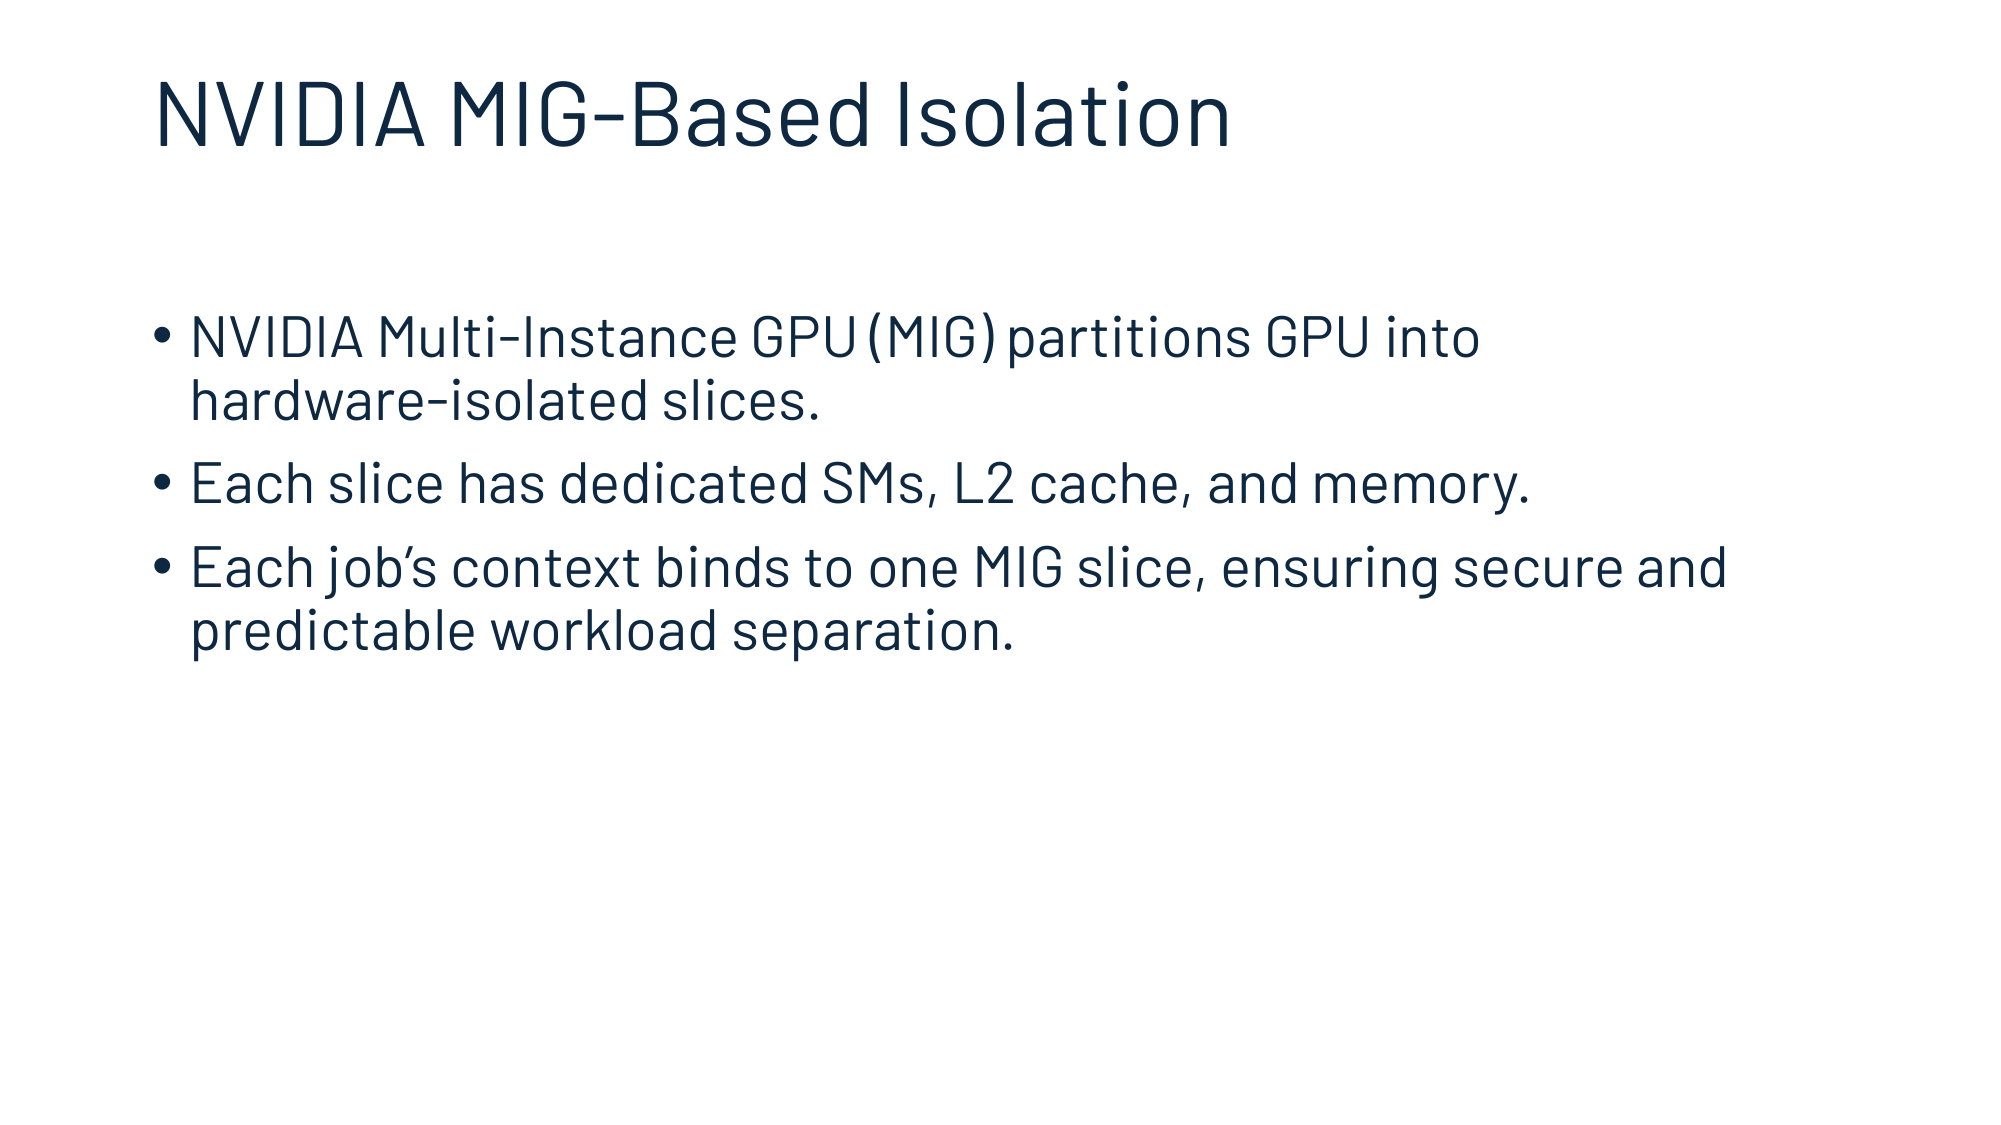

NVIDIA MIG-Based Isolation
NVIDIA Multi‑Instance GPU (MIG) partitions GPU into hardware‑isolated slices.
Each slice has dedicated SMs, L2 cache, and memory.
Each job’s context binds to one MIG slice, ensuring secure and predictable workload separation.